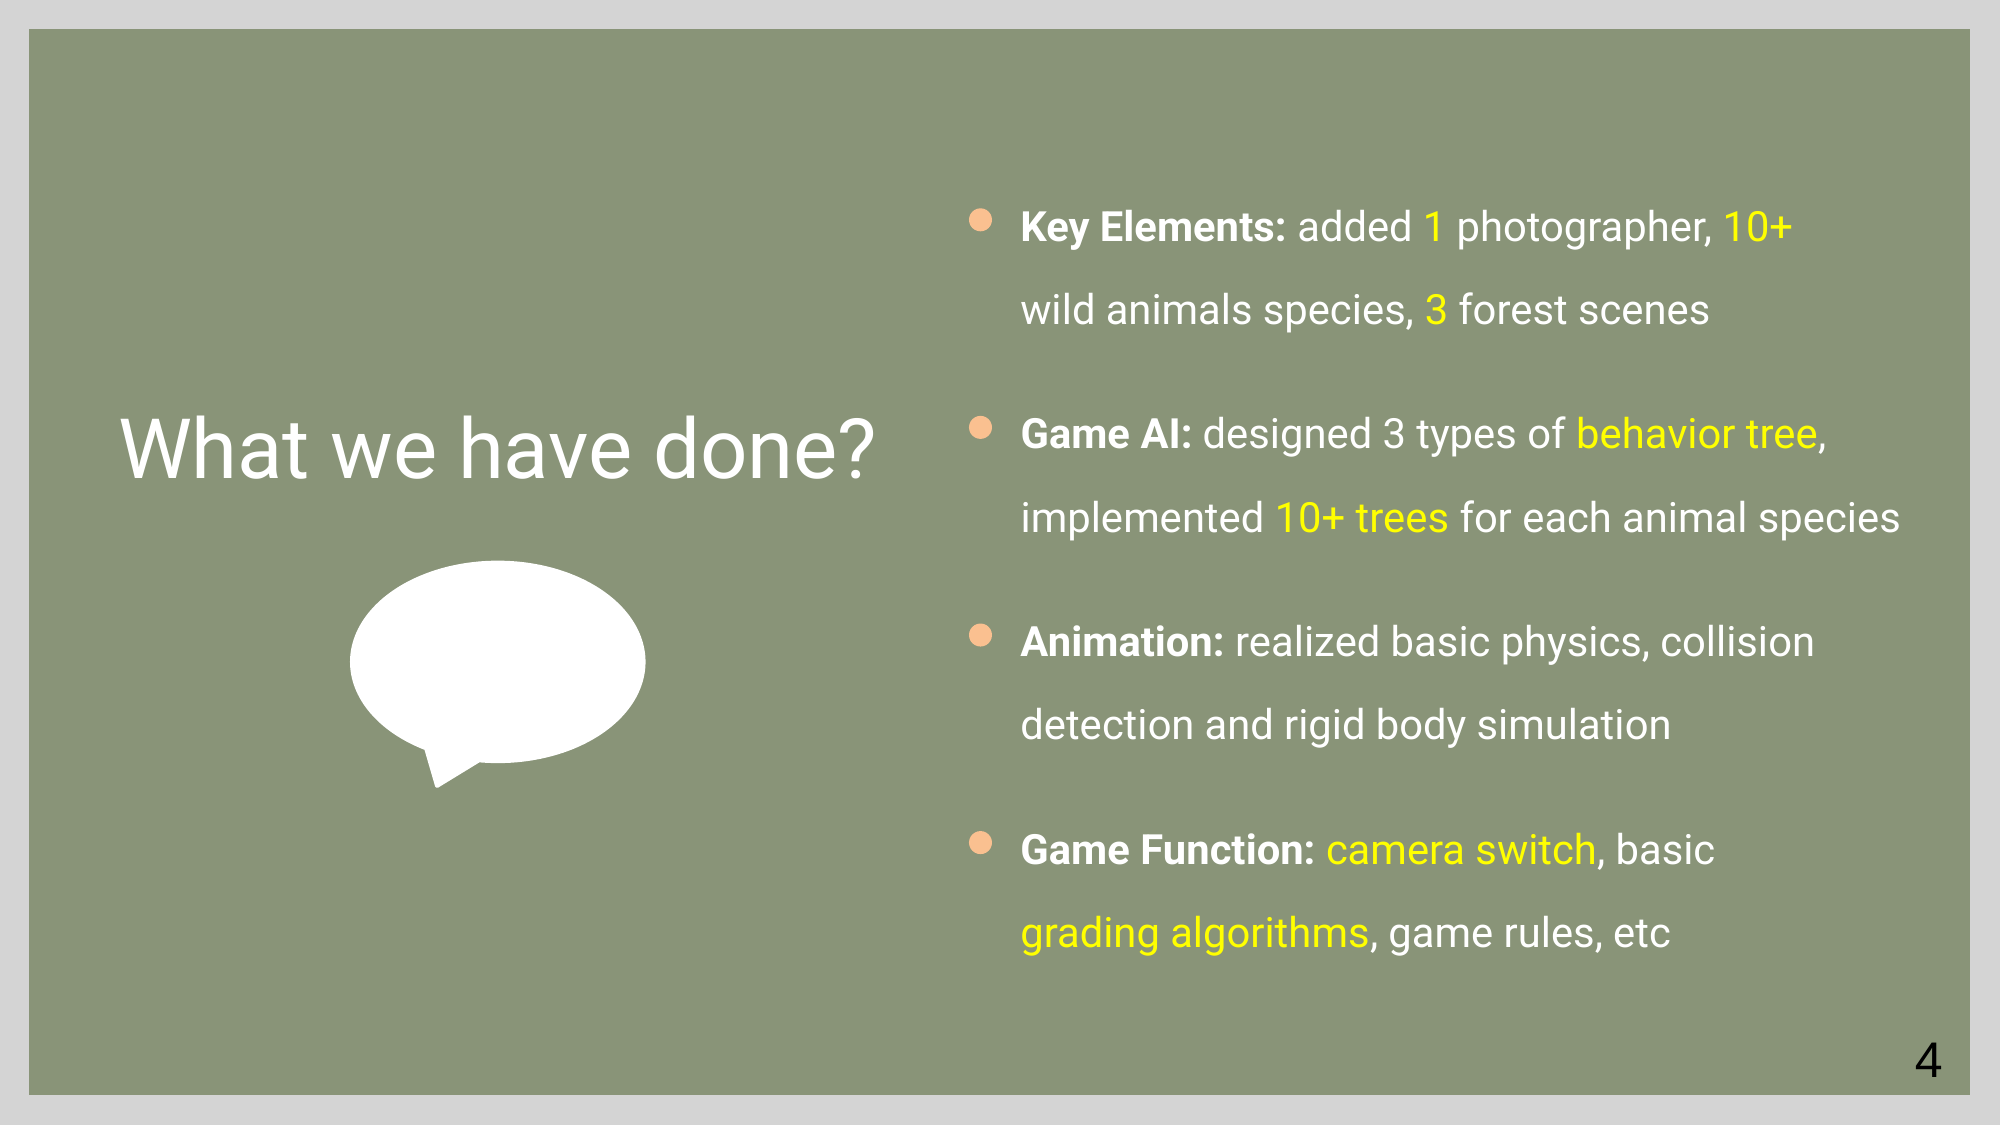

Key Elements: added 1 photographer, 10+ wild animals species, 3 forest scenes

What we have done?
Game AI: designed 3 types of behavior tree, implemented 10+ trees for each animal species

Animation: realized basic physics, collision detection and rigid body simulation

Game Function: camera switch, basic grading algorithms, game rules, etc

4